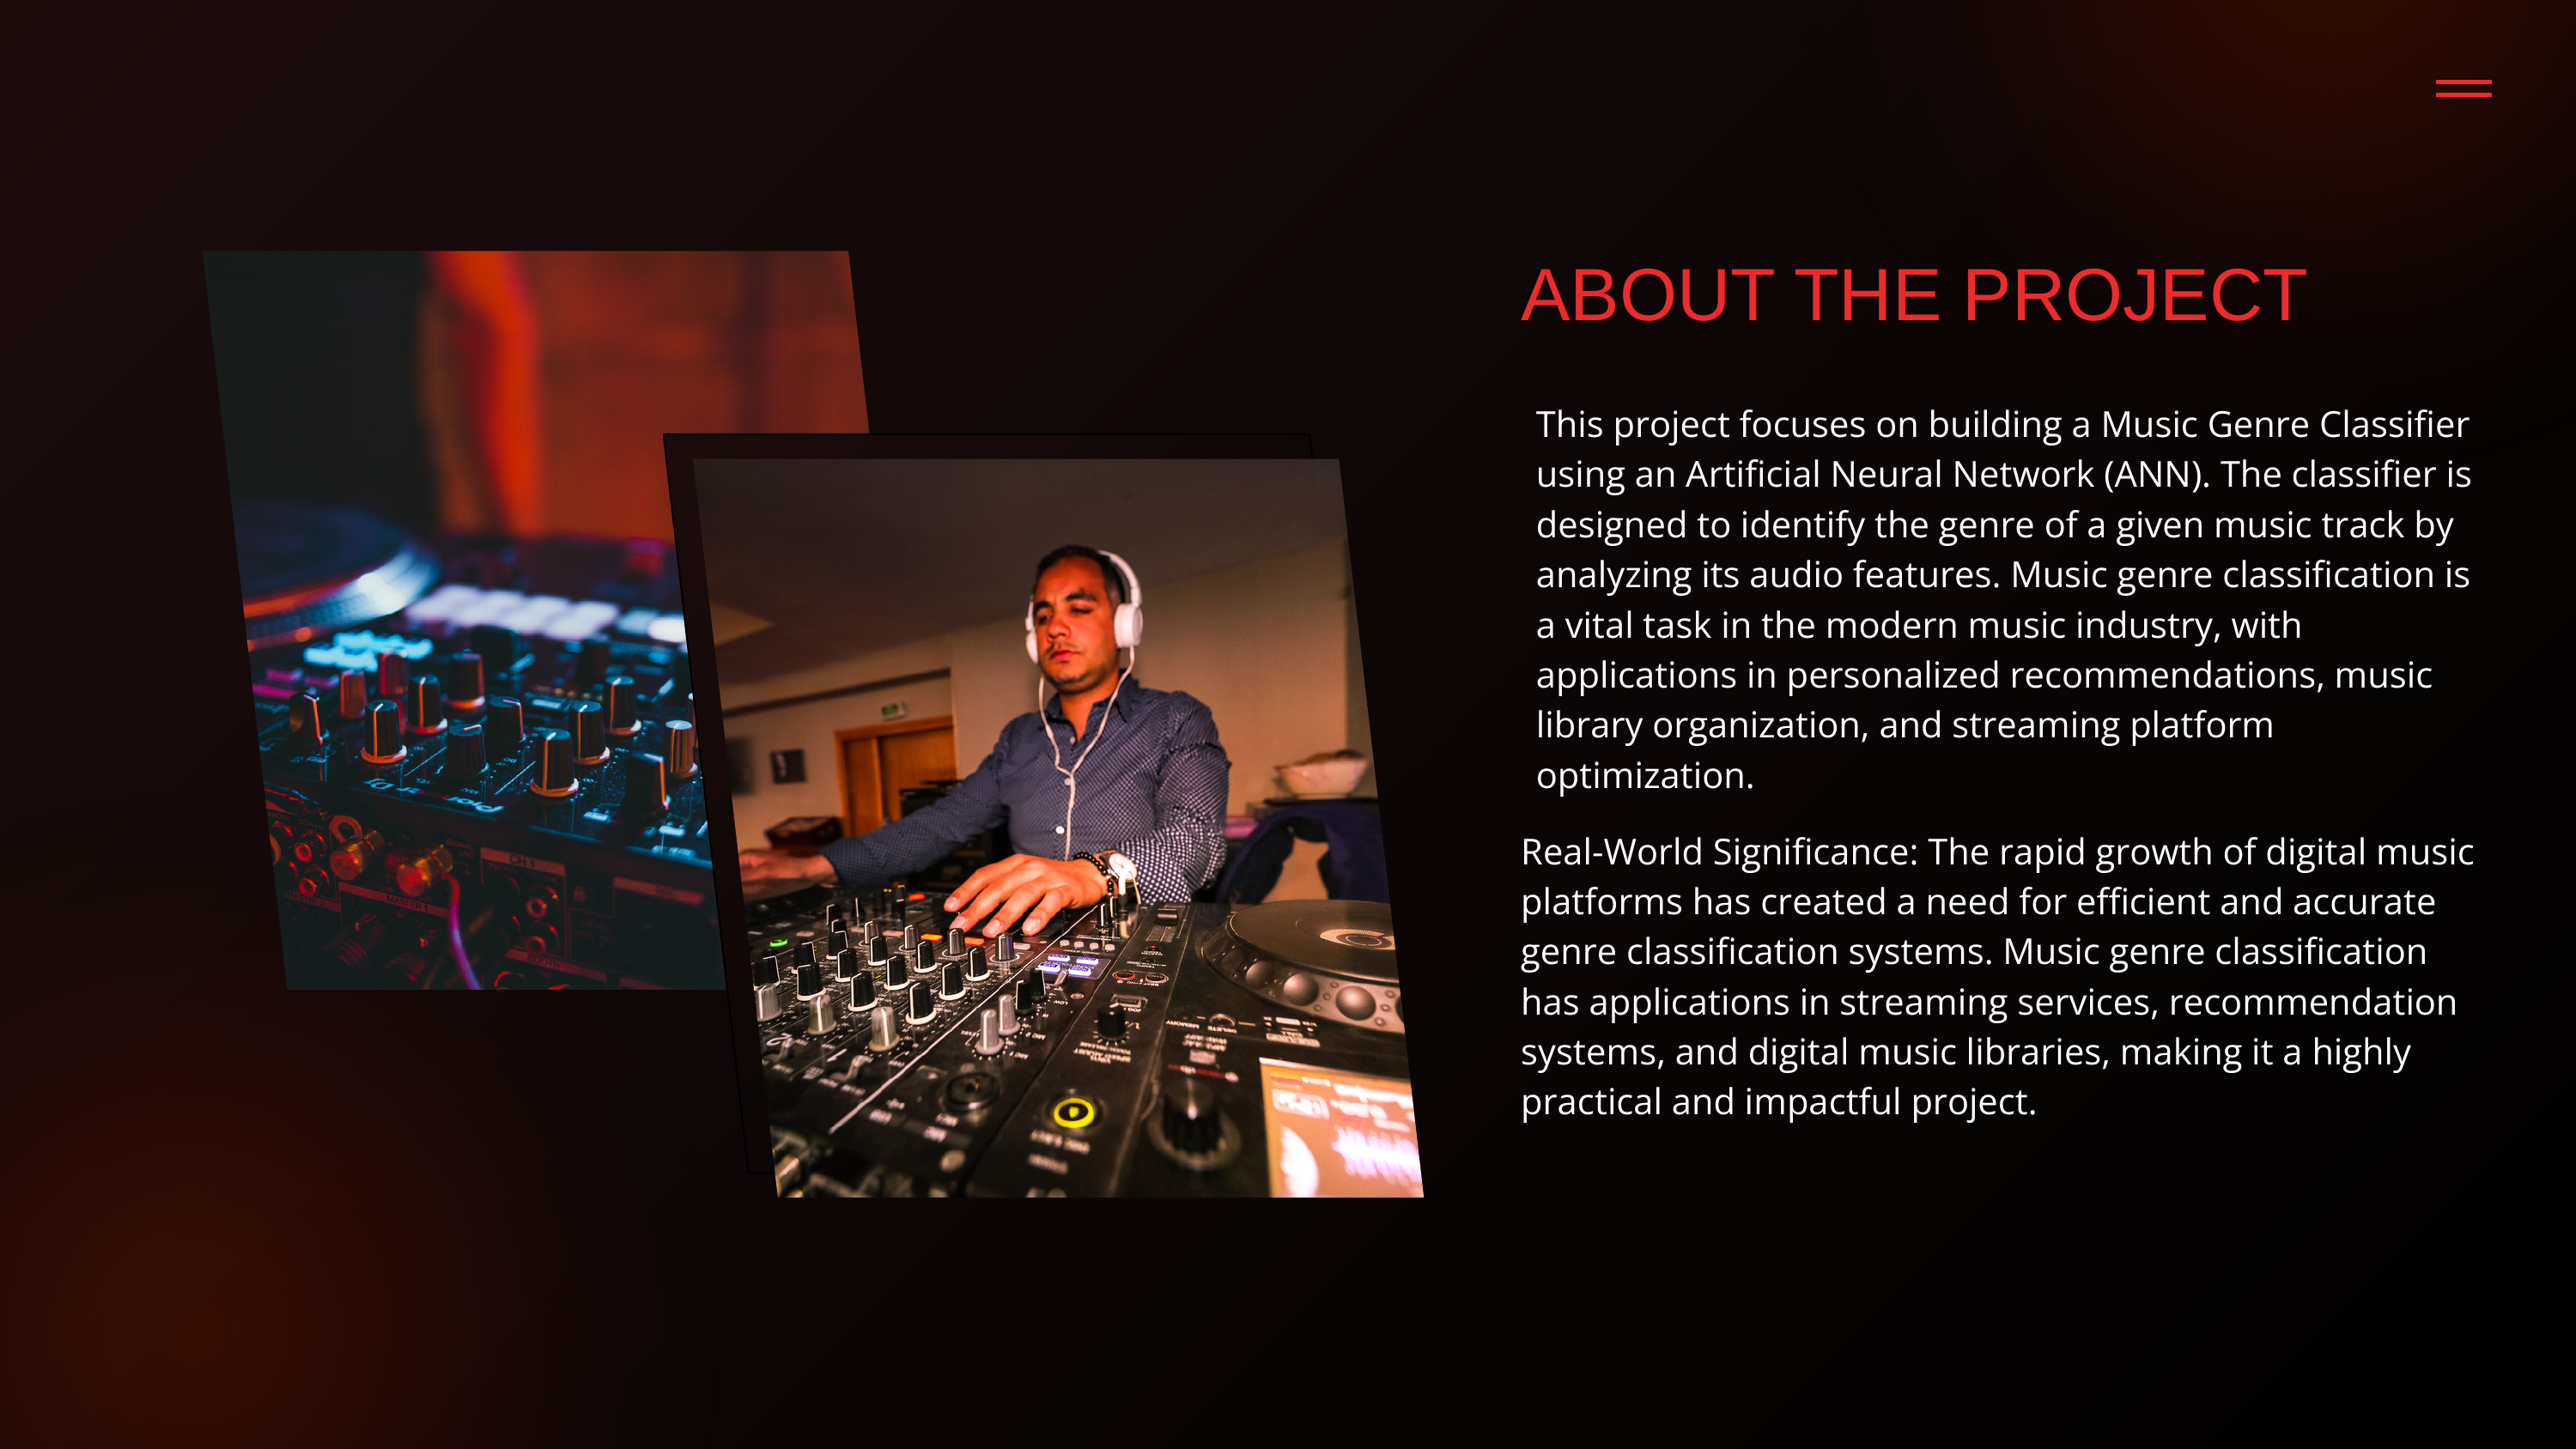

ABOUT THE PROJECT
This project focuses on building a Music Genre Classifier using an Artificial Neural Network (ANN). The classifier is designed to identify the genre of a given music track by analyzing its audio features. Music genre classification is a vital task in the modern music industry, with applications in personalized recommendations, music library organization, and streaming platform optimization.

Real-World Significance: The rapid growth of digital music platforms has created a need for efficient and accurate genre classification systems. Music genre classification has applications in streaming services, recommendation systems, and digital music libraries, making it a highly practical and impactful project.